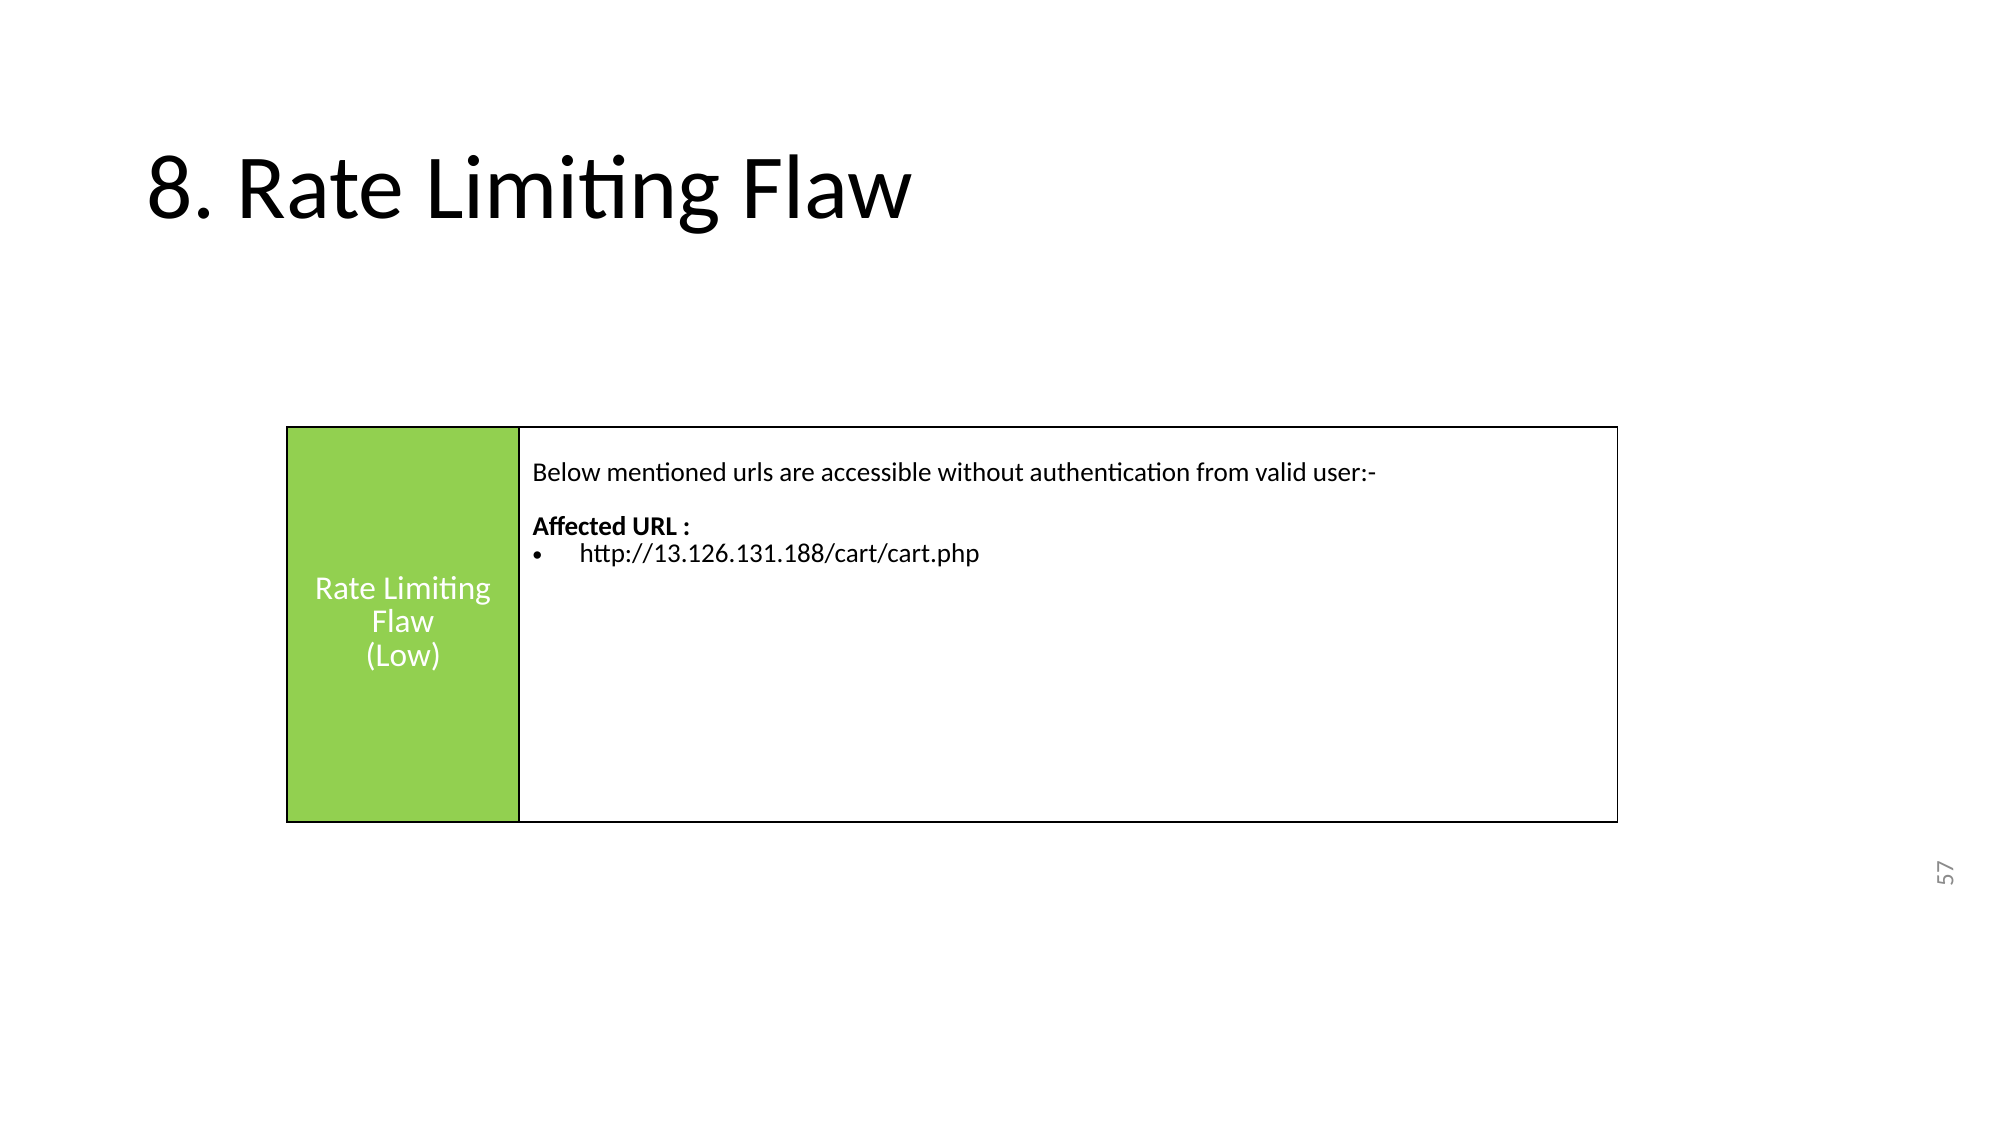

# 8. Rate Limiting Flaw
|  |  |
| --- | --- |
| Rate Limiting Flaw (Low) | Below mentioned urls are accessible without authentication from valid user:- Affected URL : http://13.126.131.188/cart/cart.php |
57